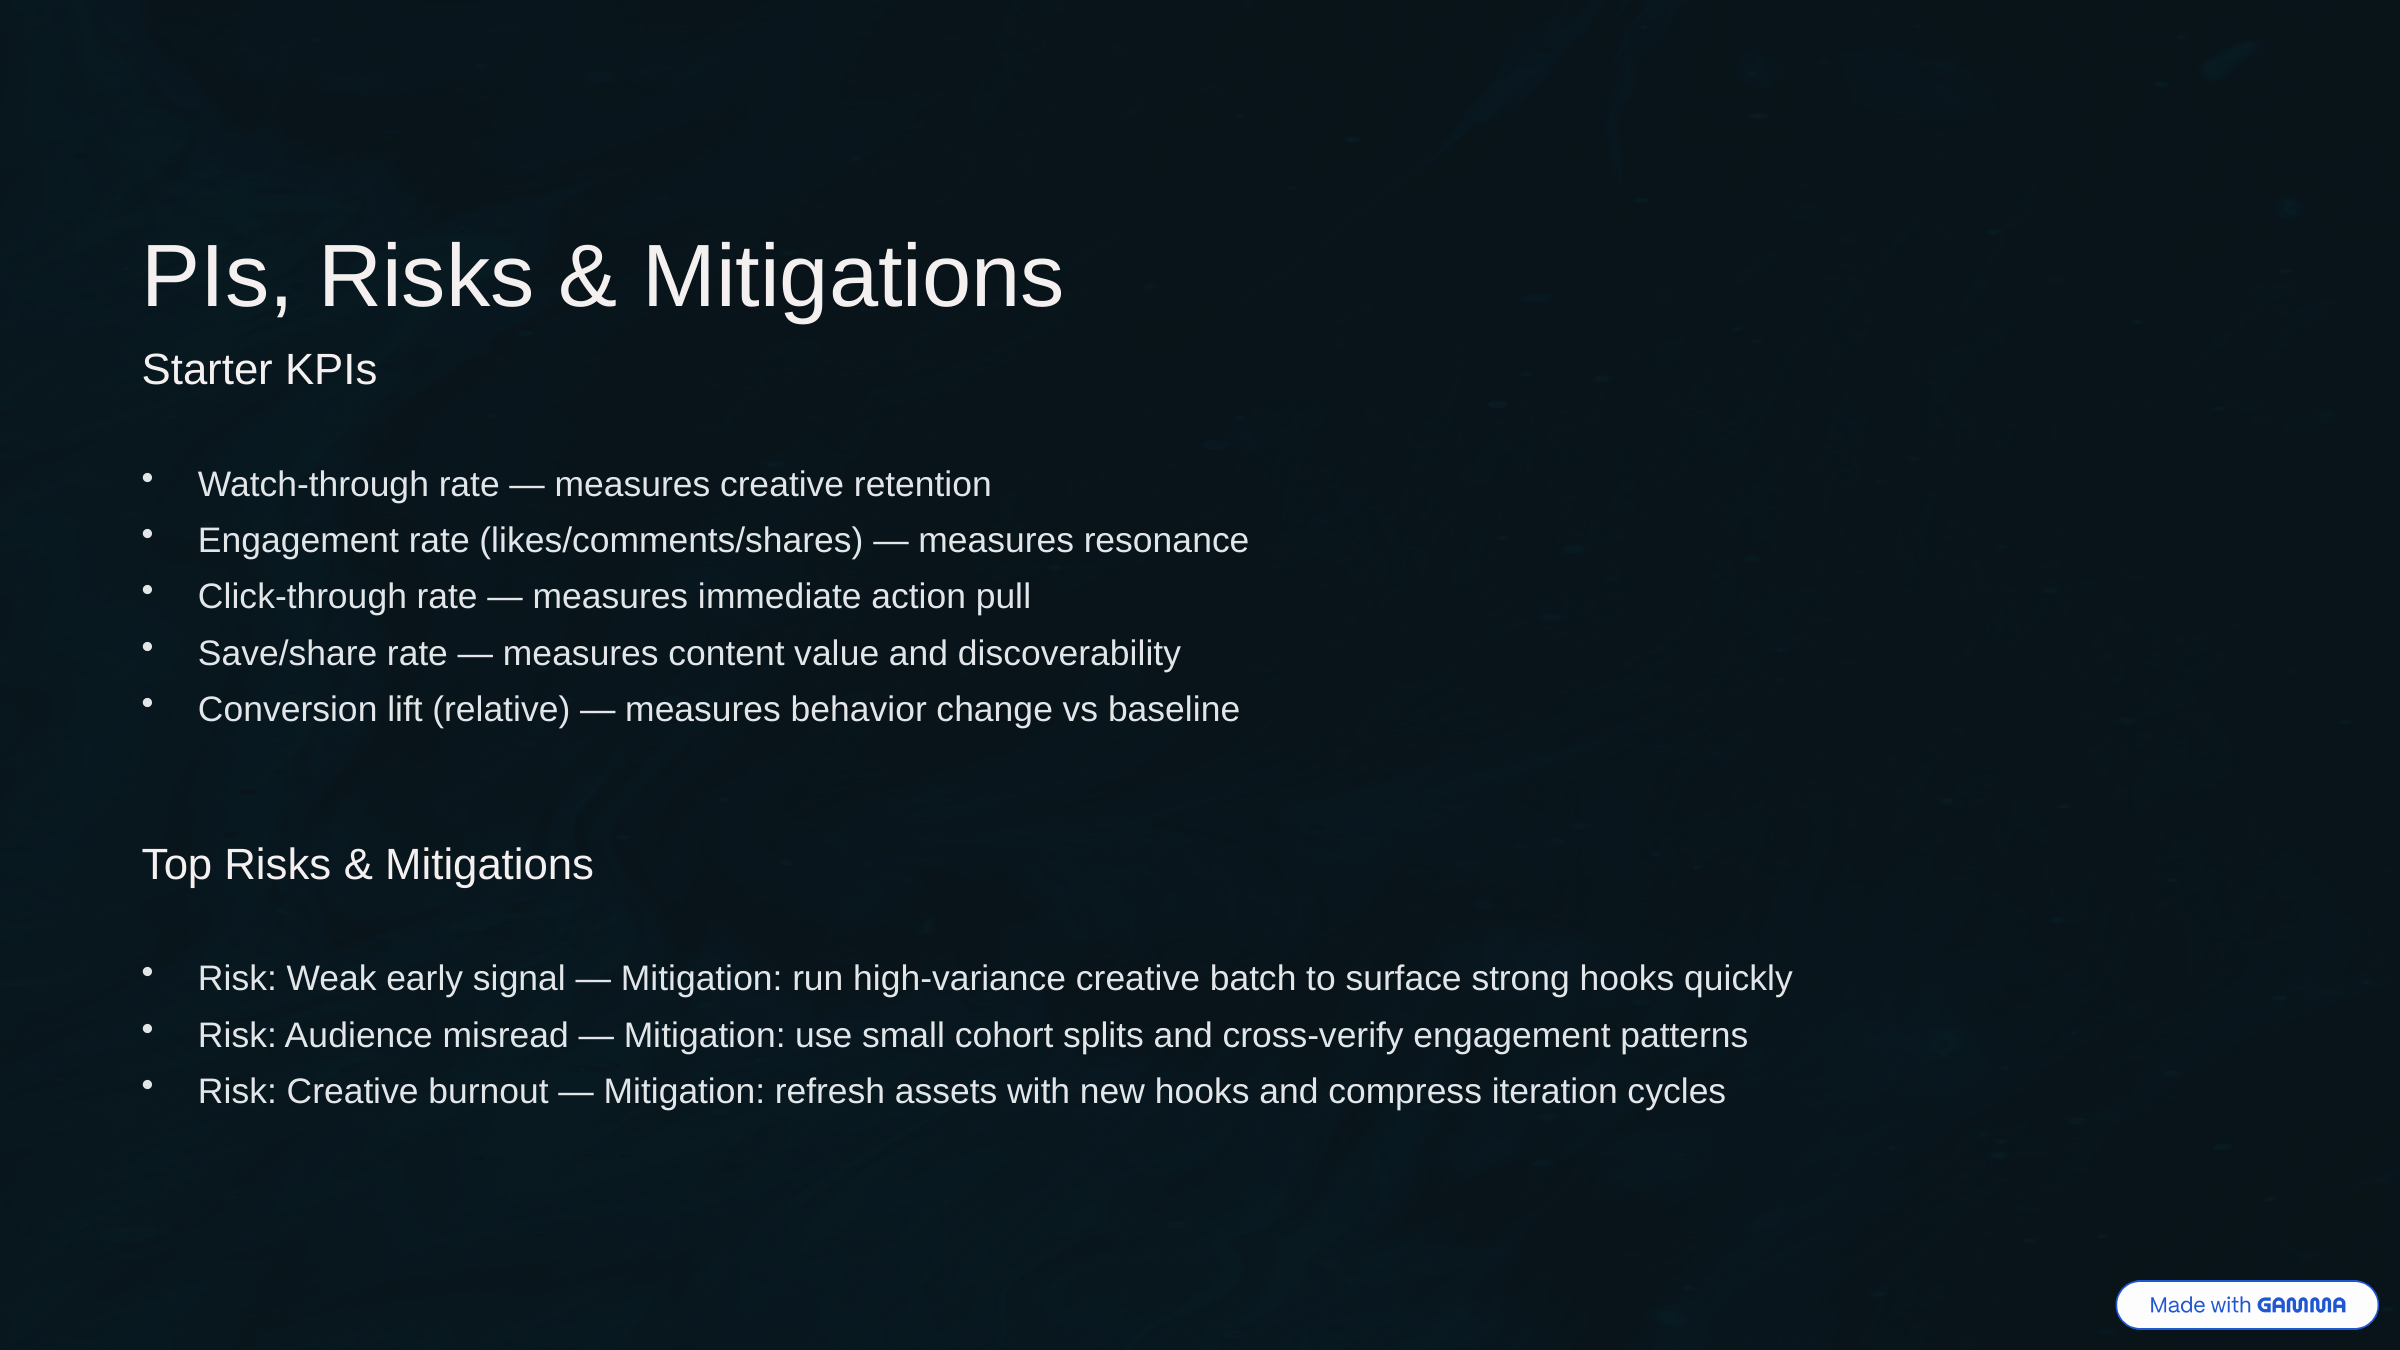

PIs, Risks & Mitigations
Starter KPIs
Watch-through rate — measures creative retention
Engagement rate (likes/comments/shares) — measures resonance
Click-through rate — measures immediate action pull
Save/share rate — measures content value and discoverability
Conversion lift (relative) — measures behavior change vs baseline
Top Risks & Mitigations
Risk: Weak early signal — Mitigation: run high-variance creative batch to surface strong hooks quickly
Risk: Audience misread — Mitigation: use small cohort splits and cross-verify engagement patterns
Risk: Creative burnout — Mitigation: refresh assets with new hooks and compress iteration cycles